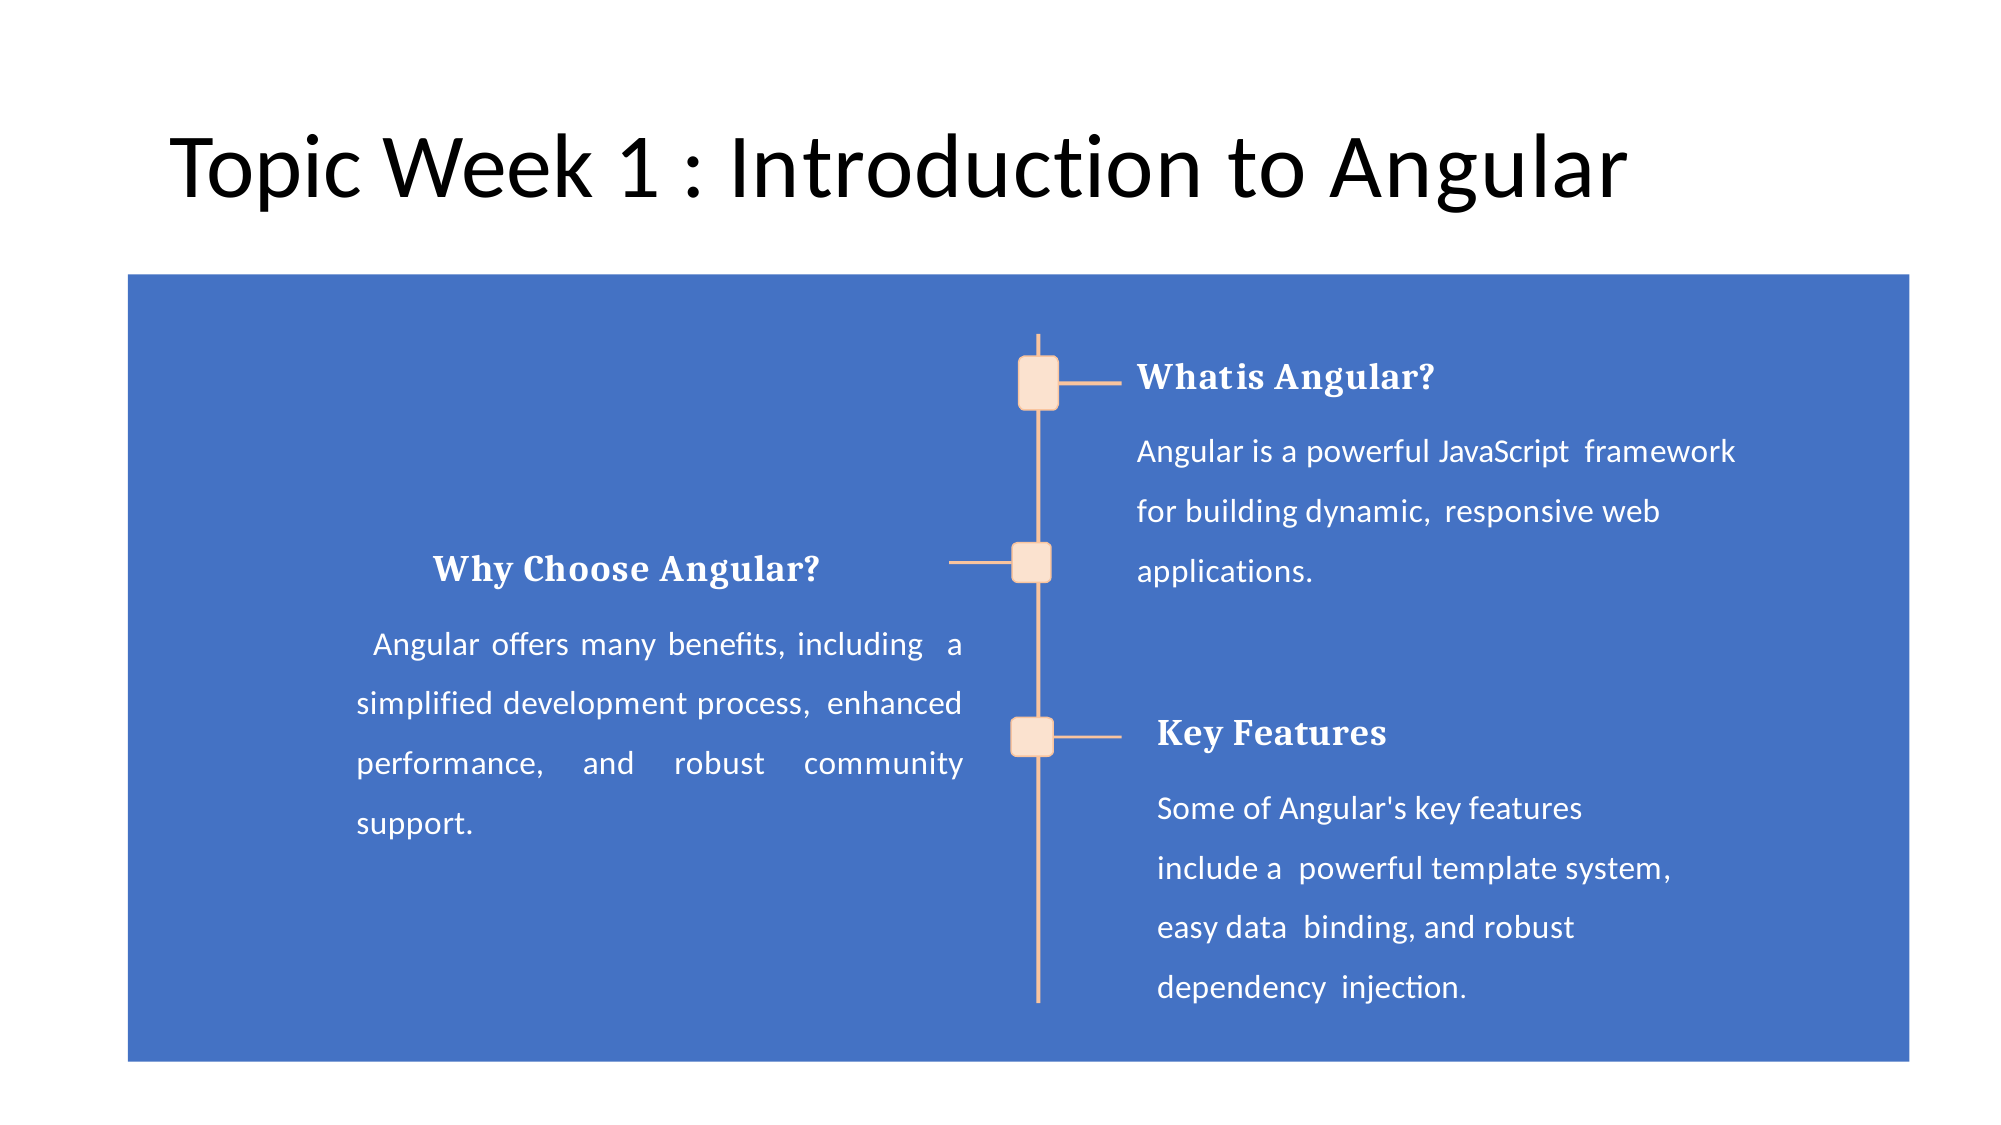

# Topic Week 1 : Introduction to Angular

Whatis Angular?
Angular is a powerful JavaScript  framework for building dynamic,  responsive web applications.

Why Choose Angular?
    Angular offers many benefits, including  a simplified development process,  enhanced performance, and robust community support.
Key Features
Some of Angular's key features include a  powerful template system, easy data  binding, and robust dependency  injection.